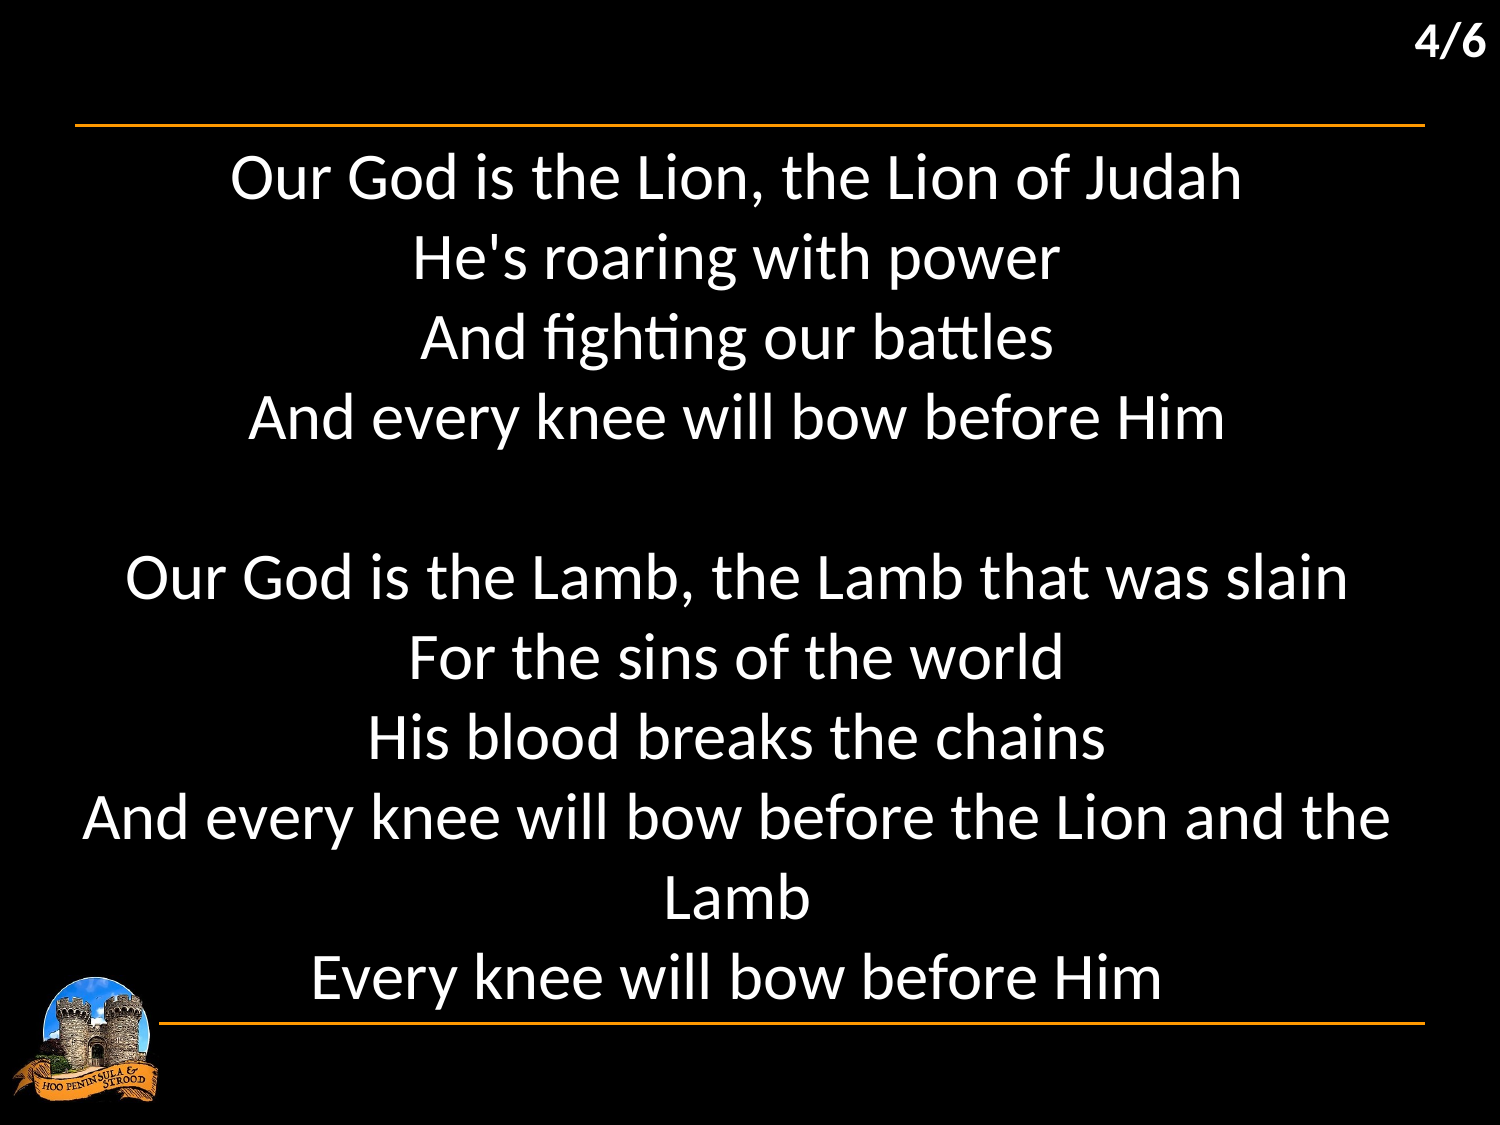

4/6
Our God is the Lion, the Lion of Judah
He's roaring with power
And fighting our battles
And every knee will bow before Him
Our God is the Lamb, the Lamb that was slain
For the sins of the world
His blood breaks the chains
And every knee will bow before the Lion and the Lamb
Every knee will bow before Him